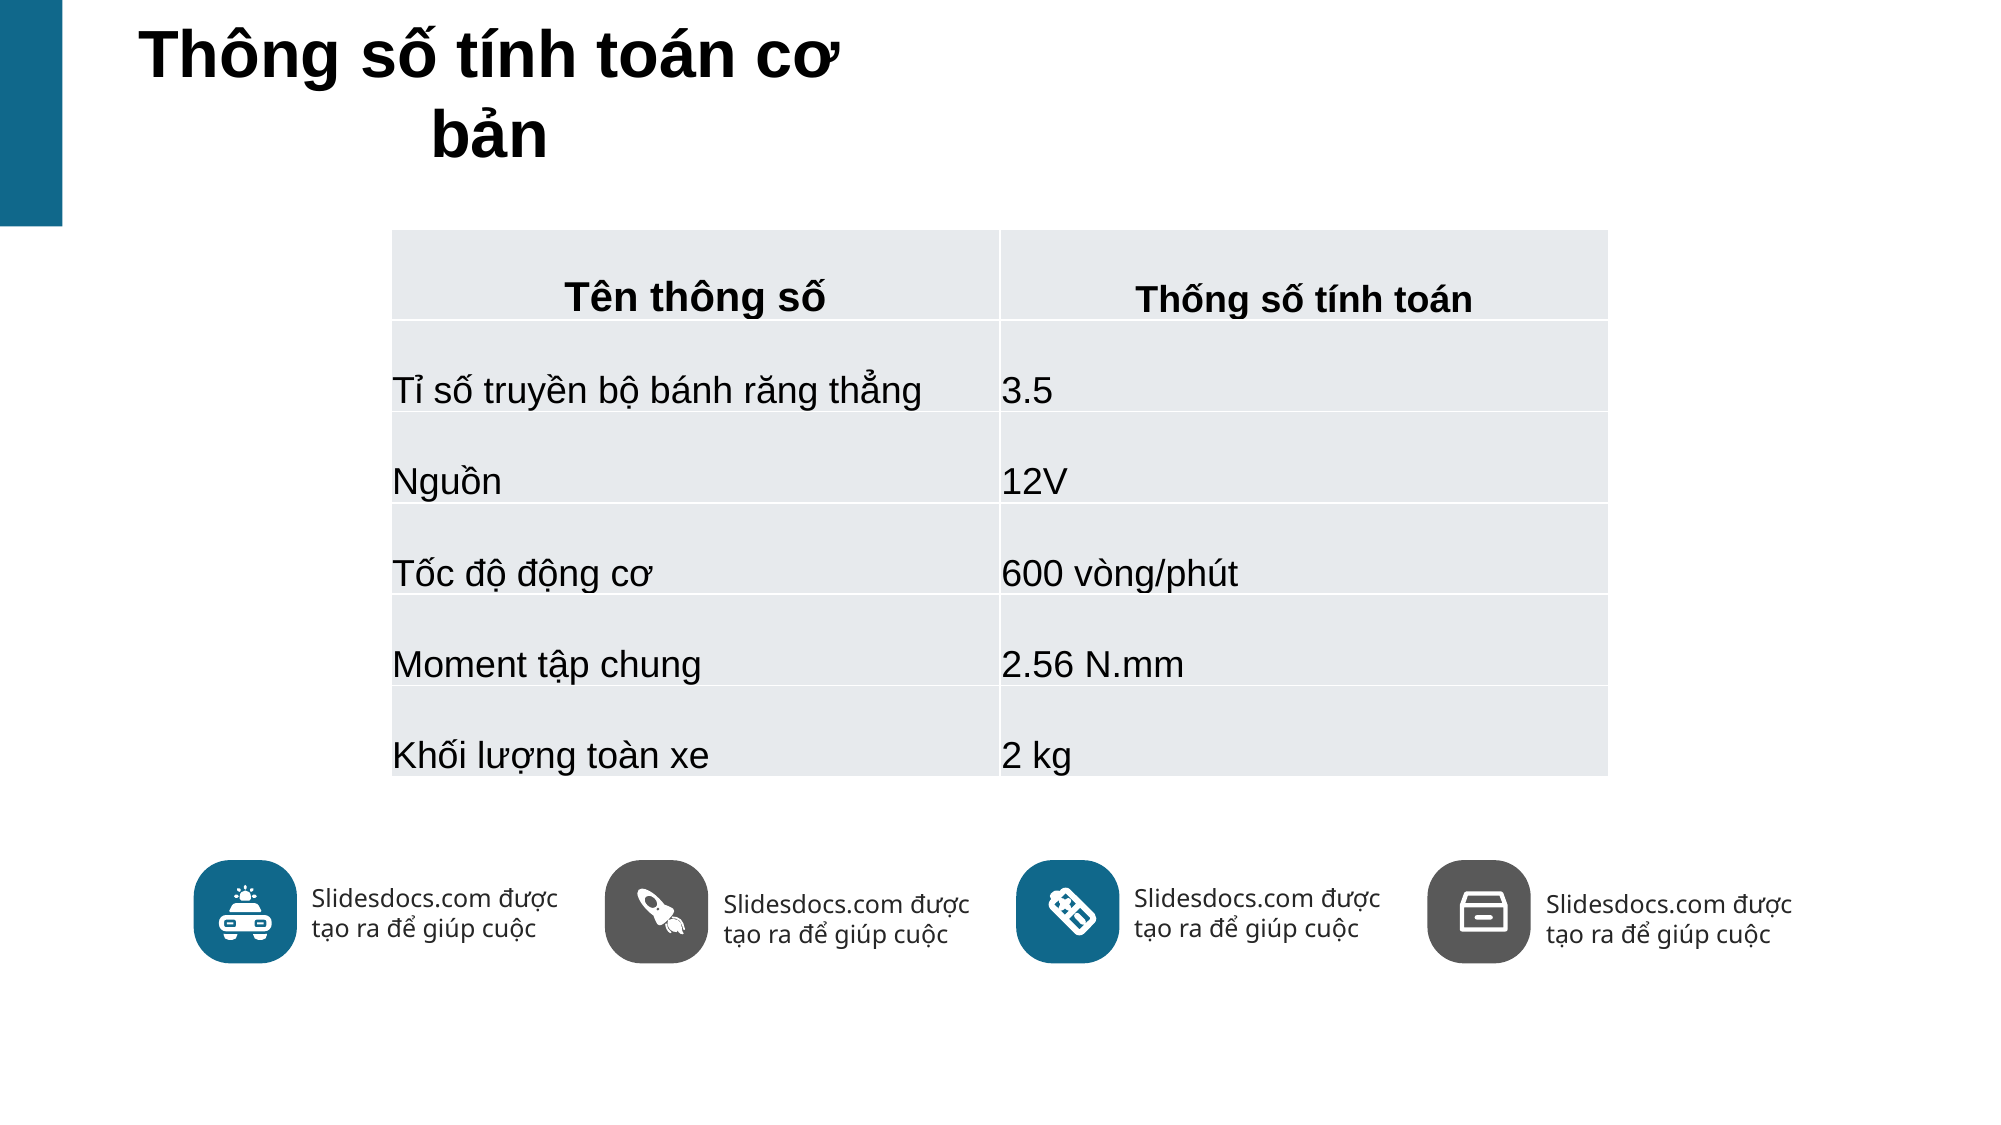

Thông số tính toán cơ bản
| Tên thông số | Thống số tính toán |
| --- | --- |
| Tỉ số truyền bộ bánh răng thẳng | 3.5 |
| Nguồn | 12V |
| Tốc độ động cơ | 600 vòng/phút |
| Moment tập chung | 2.56 N.mm |
| Khối lượng toàn xe | 2 kg |

Slidesdocs.com được tạo ra để giúp cuộc
Slidesdocs.com được tạo ra để giúp cuộc
Slidesdocs.com được tạo ra để giúp cuộc
Slidesdocs.com được tạo ra để giúp cuộc